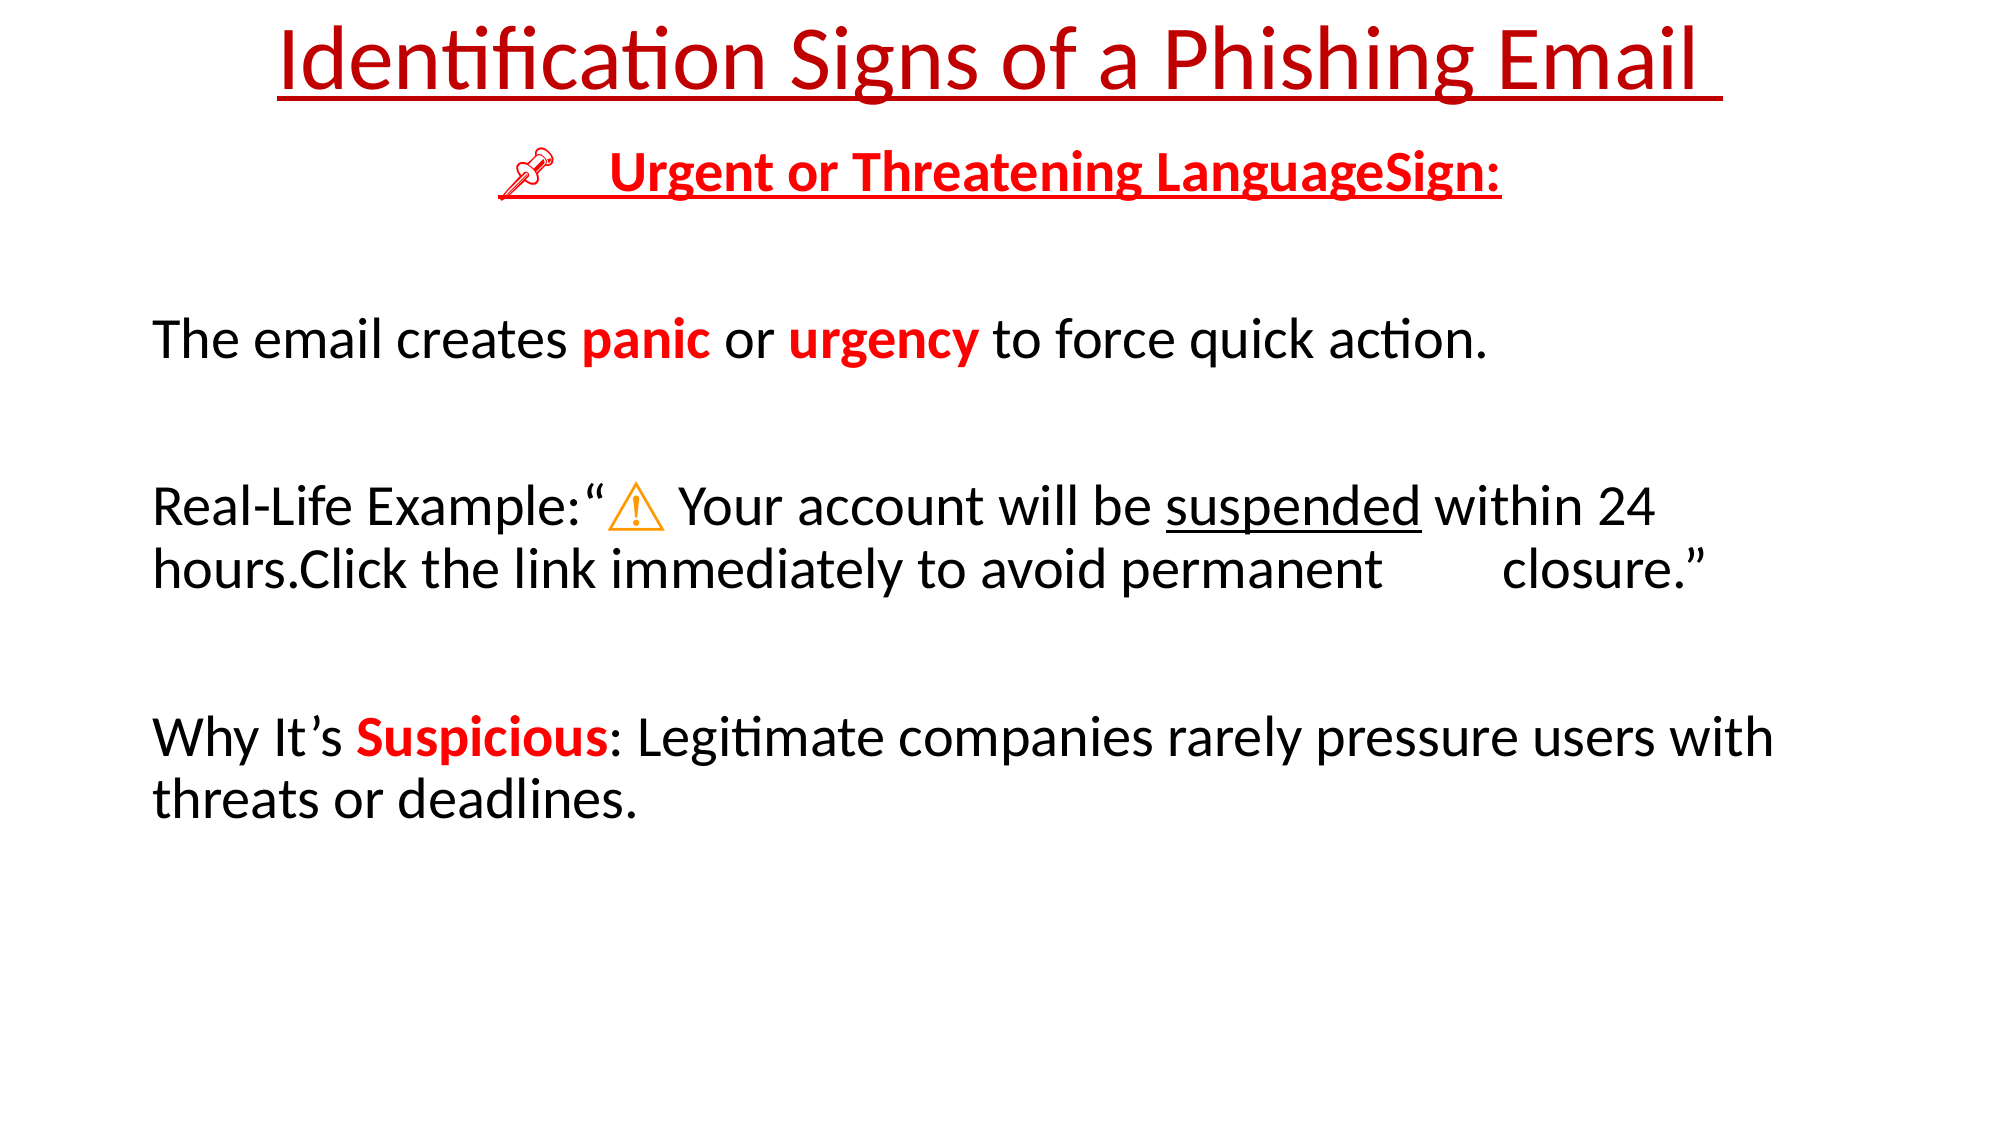

# Identification Signs of a Phishing Email
📌    Urgent or Threatening LanguageSign:

The email creates panic or urgency to force quick action.

Real-Life Example:“⚠ Your account will be suspended within 24 	hours.Click the link immediately to avoid permanent 	closure.”

Why It’s Suspicious: Legitimate companies rarely pressure users with 	threats or deadlines.